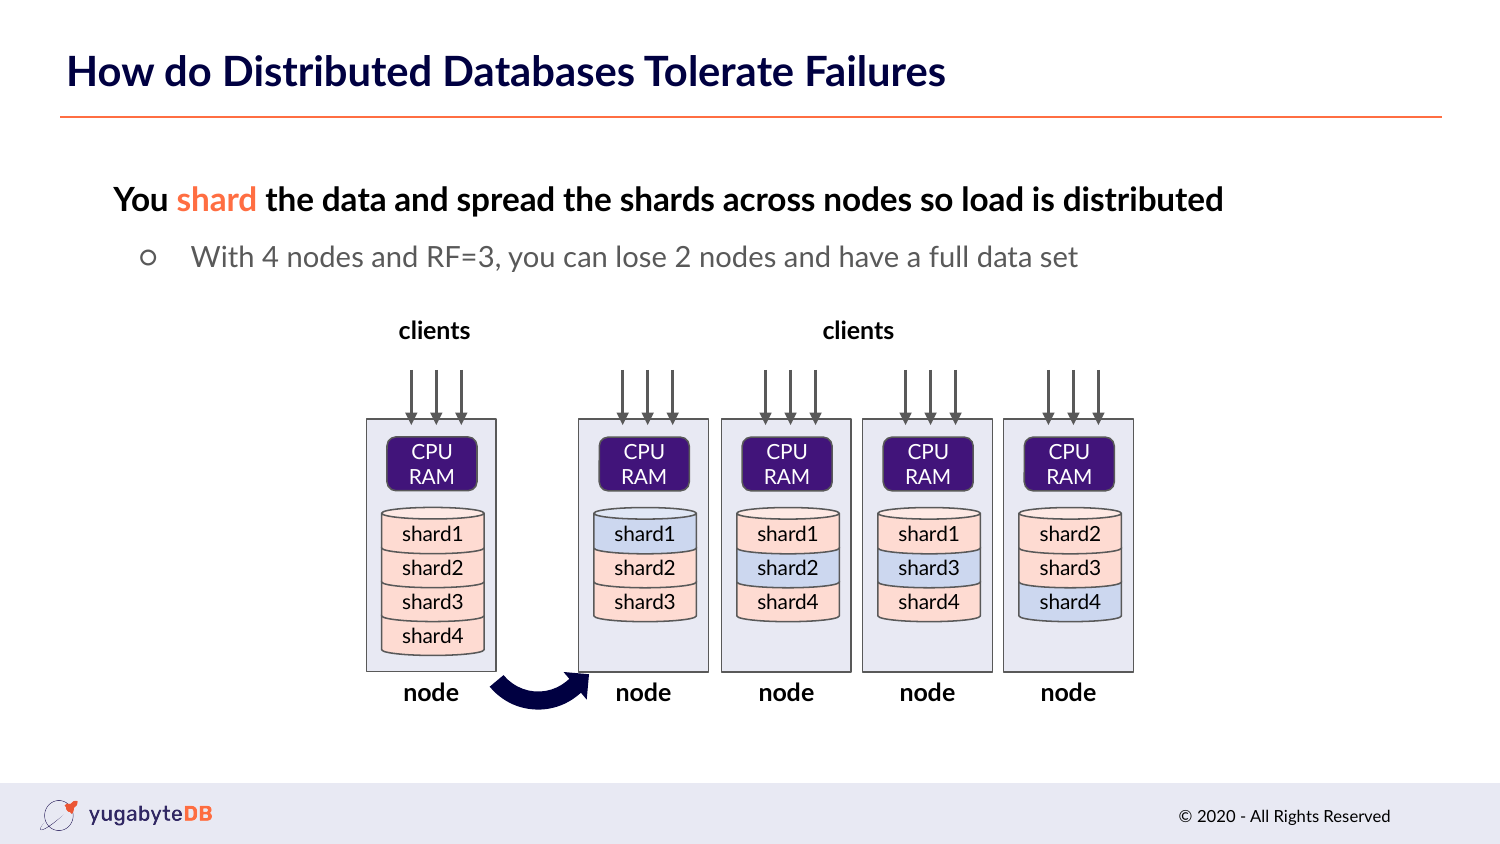

# How do Distributed Databases Tolerate Failures
You shard the data and spread the shards across nodes so load is distributed
With 4 nodes and RF=3, you can lose 2 nodes and have a full data set
clients
clients

CPU
RAM
CPU
RAM
CPU
RAM
CPU
RAM
CPU
RAM
shard1
shard1
shard1
shard1
shard2
shard2
shard2
shard2
shard3
shard3
shard3
shard3
shard4
shard4
shard4
shard4

node
node
node
node
node